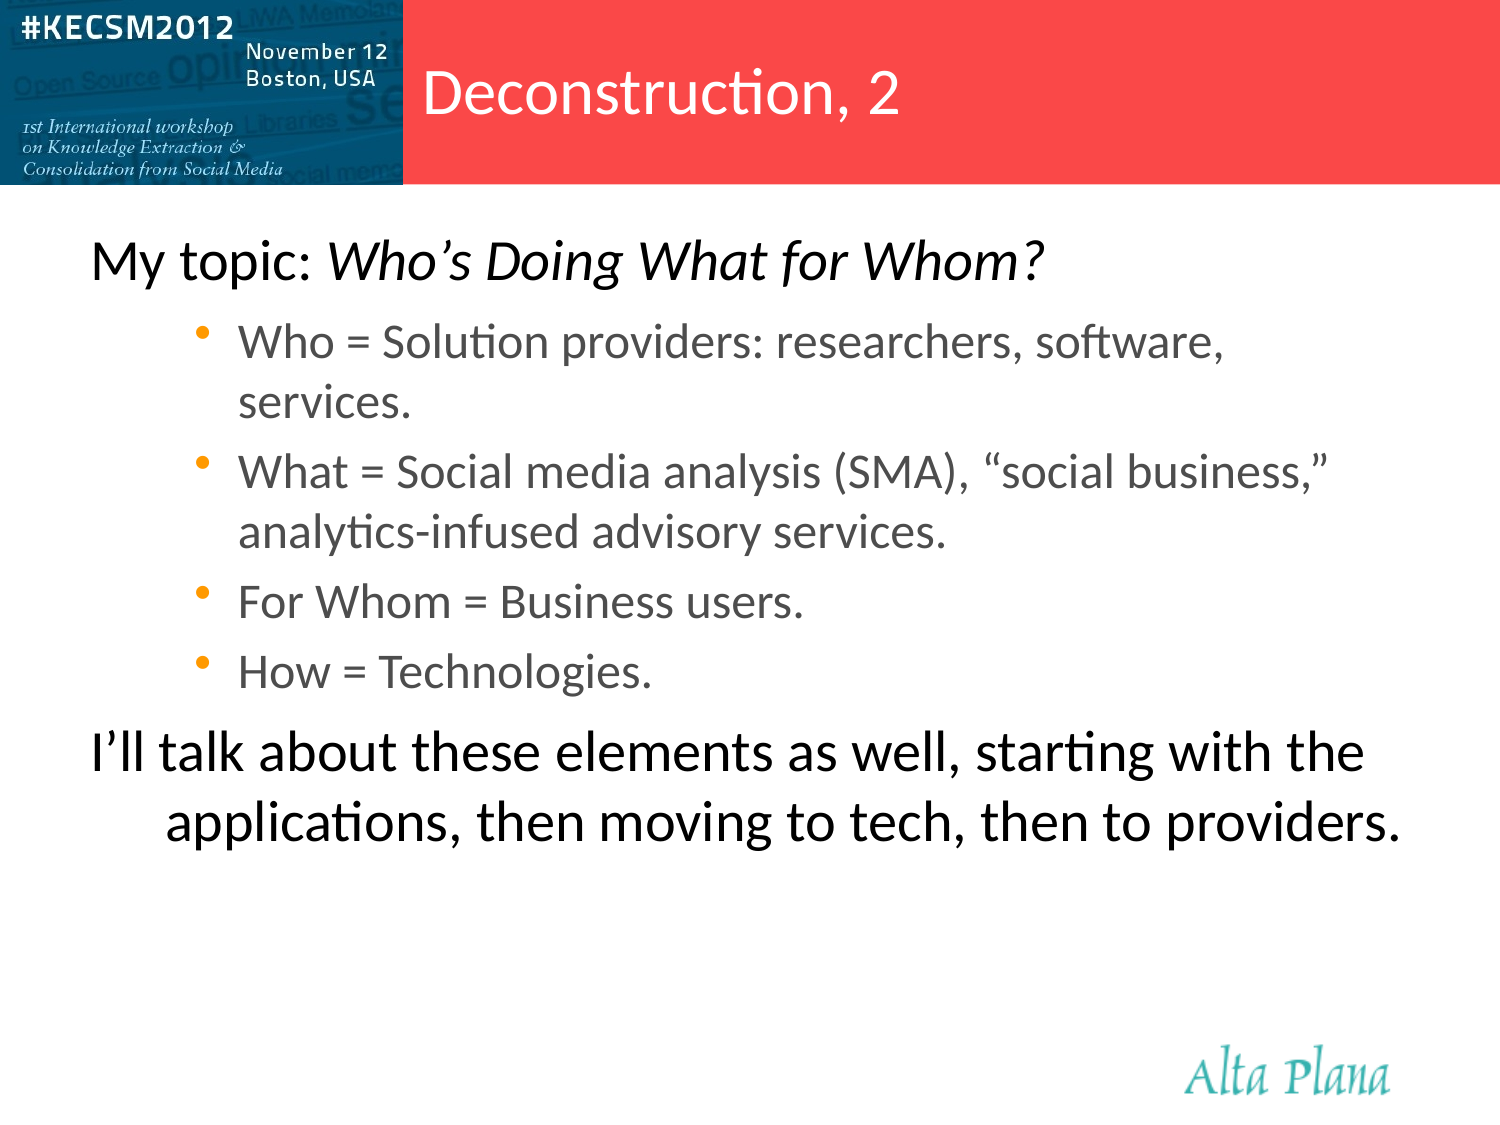

# Deconstruction, 2
My topic: Who’s Doing What for Whom?
Who = Solution providers: researchers, software, services.
What = Social media analysis (SMA), “social business,” analytics-infused advisory services.
For Whom = Business users.
How = Technologies.
I’ll talk about these elements as well, starting with the applications, then moving to tech, then to providers.